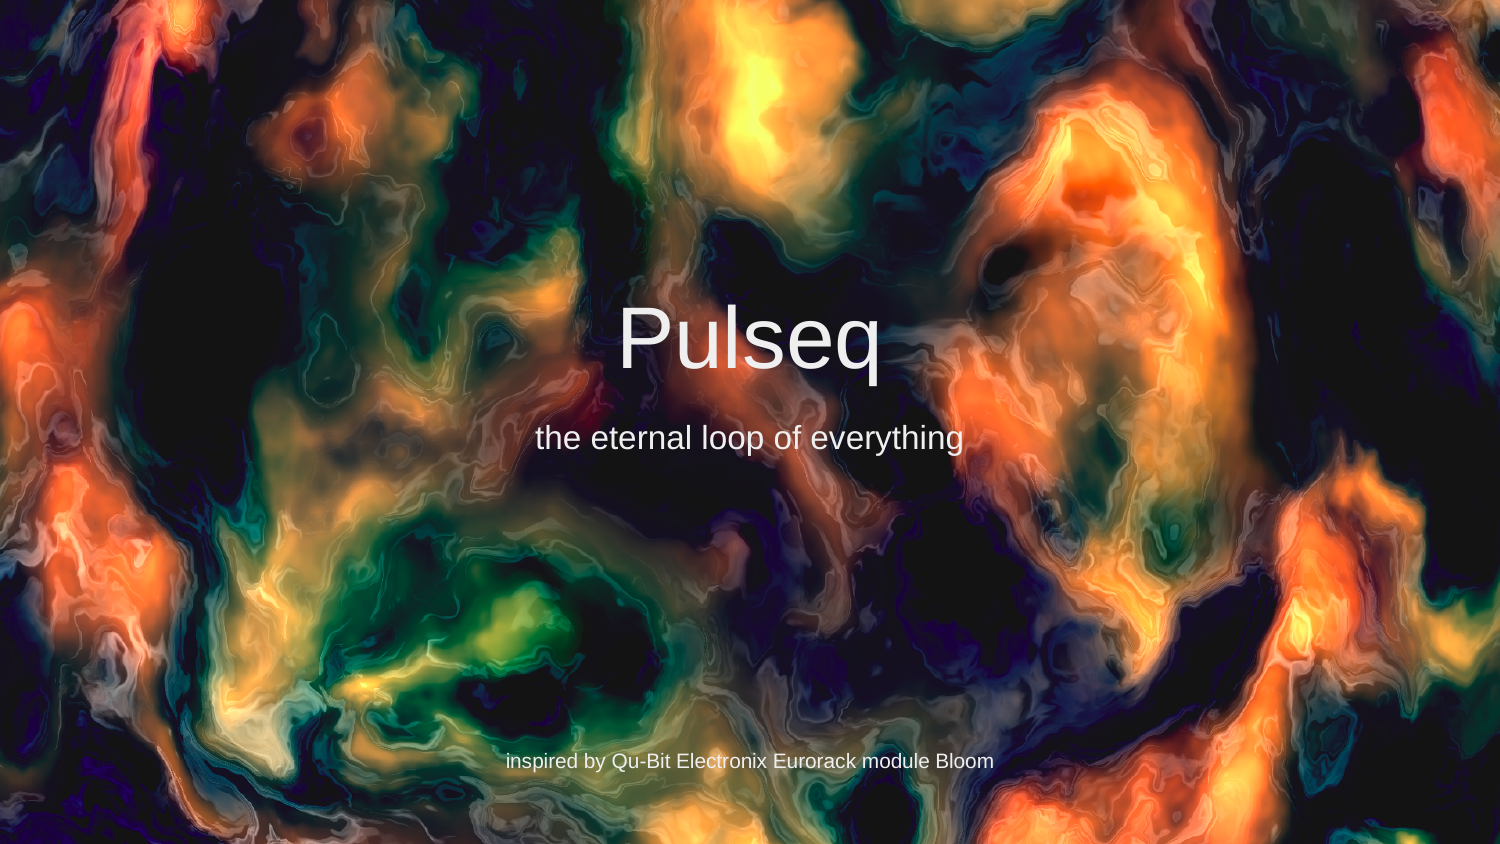

# Pulseq
the eternal loop of everything

inspired by Qu-Bit Electronix Eurorack module Bloom